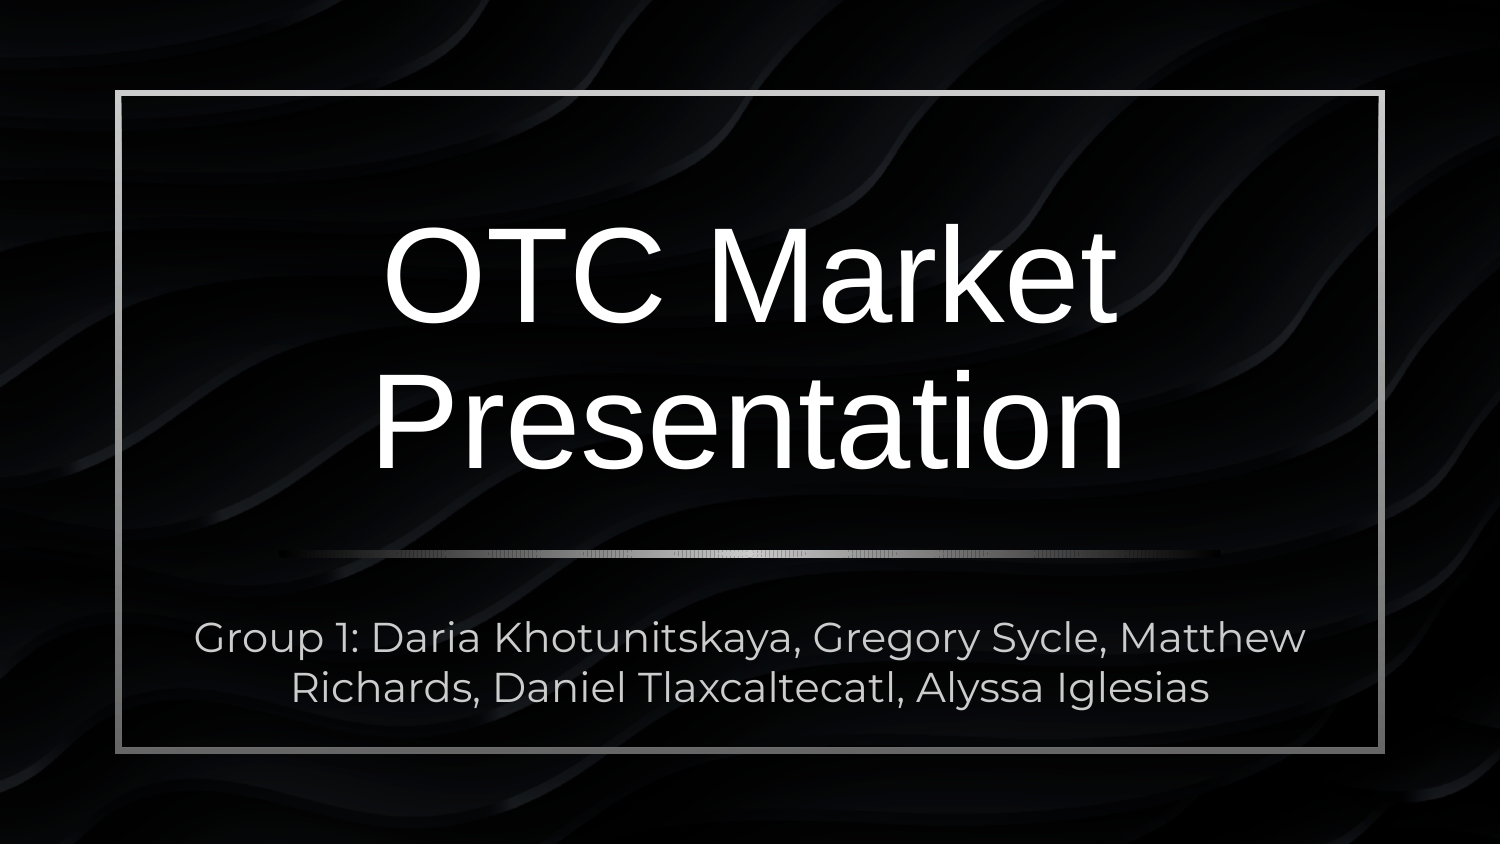

# OTC Market Presentation
Group 1: Daria Khotunitskaya, Gregory Sycle, Matthew Richards, Daniel Tlaxcaltecatl, Alyssa Iglesias